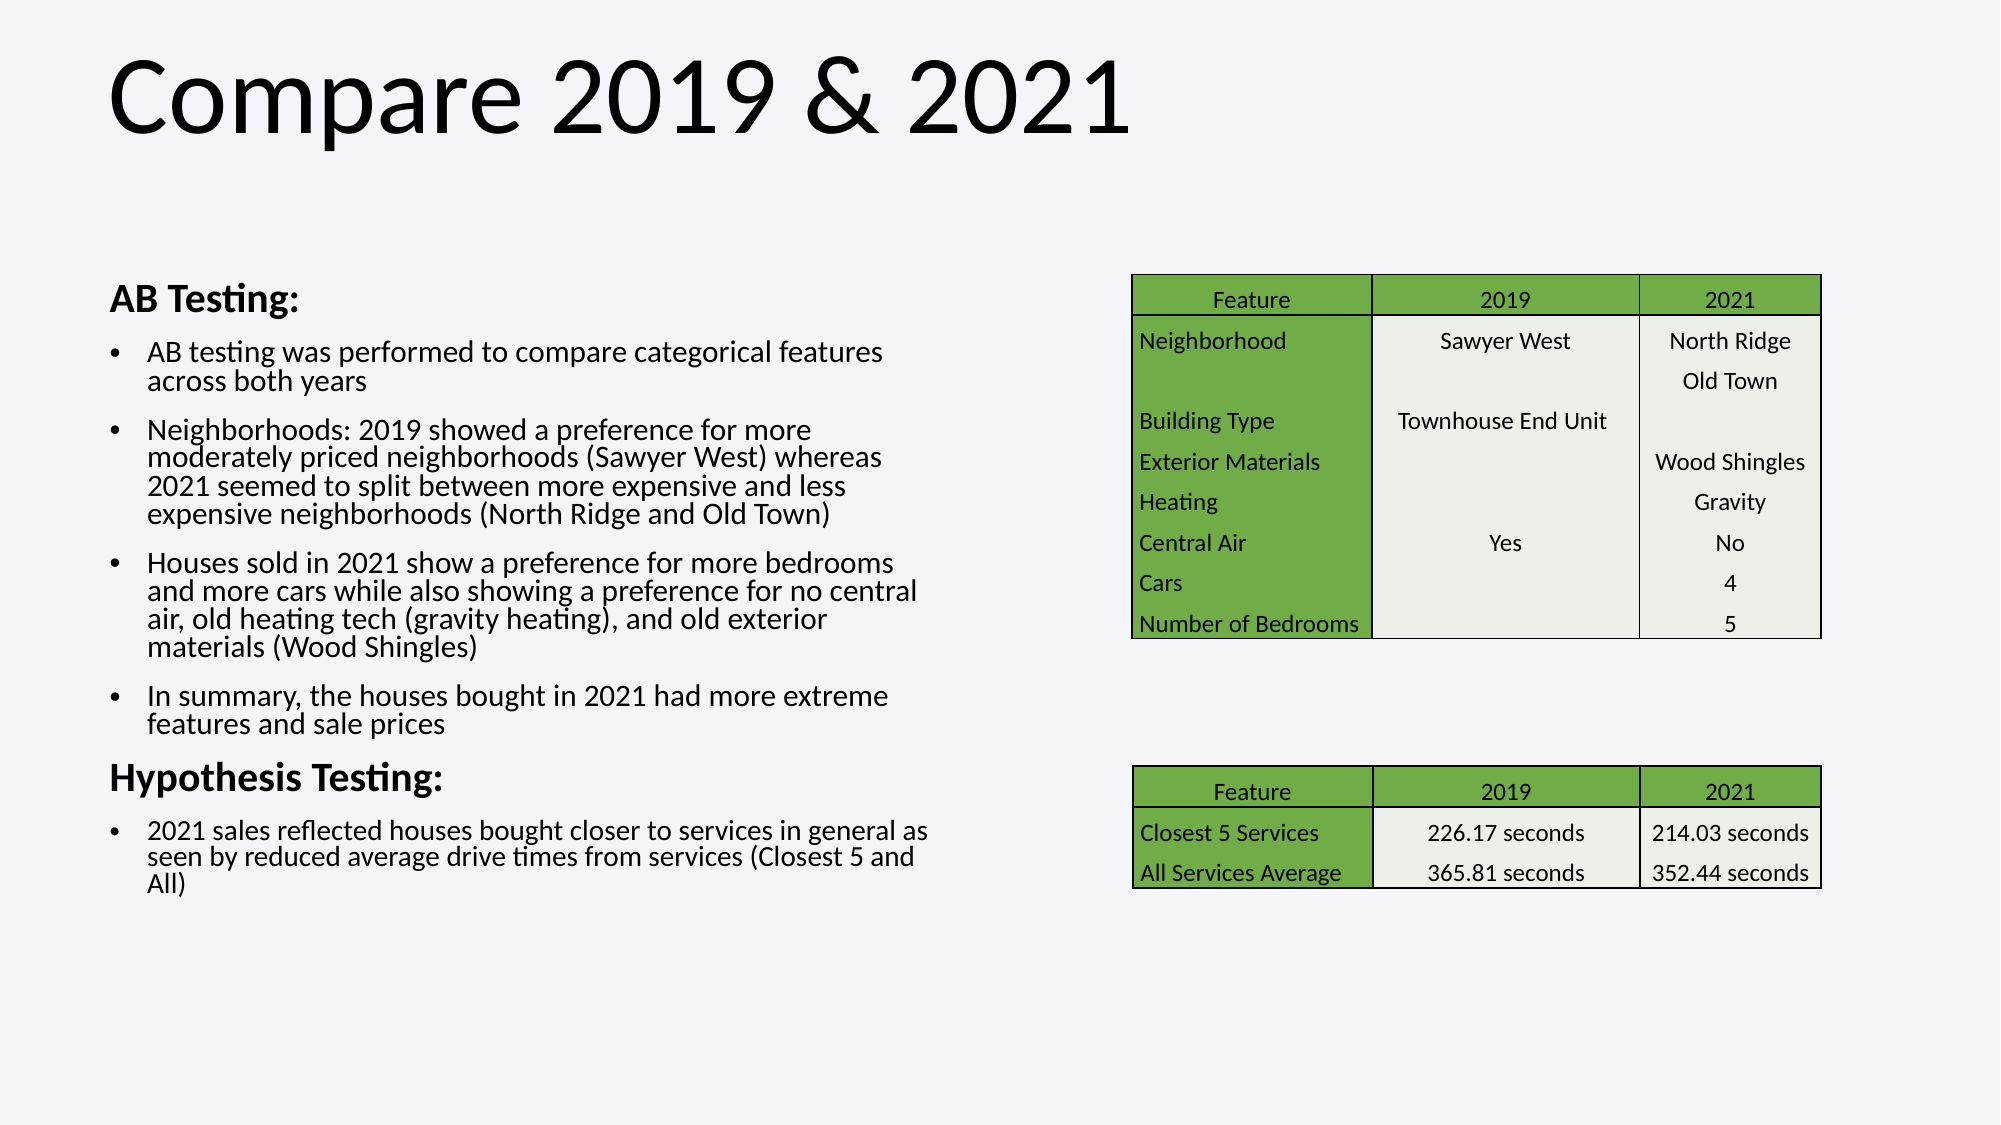

# Compare 2019 & 2021
| Feature | 2019 | 2021 |
| --- | --- | --- |
| Neighborhood | Sawyer West | North Ridge |
|  |  | Old Town |
| Building Type | Townhouse End Unit |  |
| Exterior Materials |  | Wood Shingles |
| Heating |  | Gravity |
| Central Air | Yes | No |
| Cars |  | 4 |
| Number of Bedrooms |  | 5 |
AB Testing:
AB testing was performed to compare categorical features across both years
Neighborhoods: 2019 showed a preference for more moderately priced neighborhoods (Sawyer West) whereas 2021 seemed to split between more expensive and less expensive neighborhoods (North Ridge and Old Town)
Houses sold in 2021 show a preference for more bedrooms and more cars while also showing a preference for no central air, old heating tech (gravity heating), and old exterior materials (Wood Shingles)
In summary, the houses bought in 2021 had more extreme features and sale prices
Hypothesis Testing:
2021 sales reflected houses bought closer to services in general as seen by reduced average drive times from services (Closest 5 and All)
| Feature | 2019 | 2021 |
| --- | --- | --- |
| Closest 5 Services | 226.17 seconds | 214.03 seconds |
| All Services Average | 365.81 seconds | 352.44 seconds |